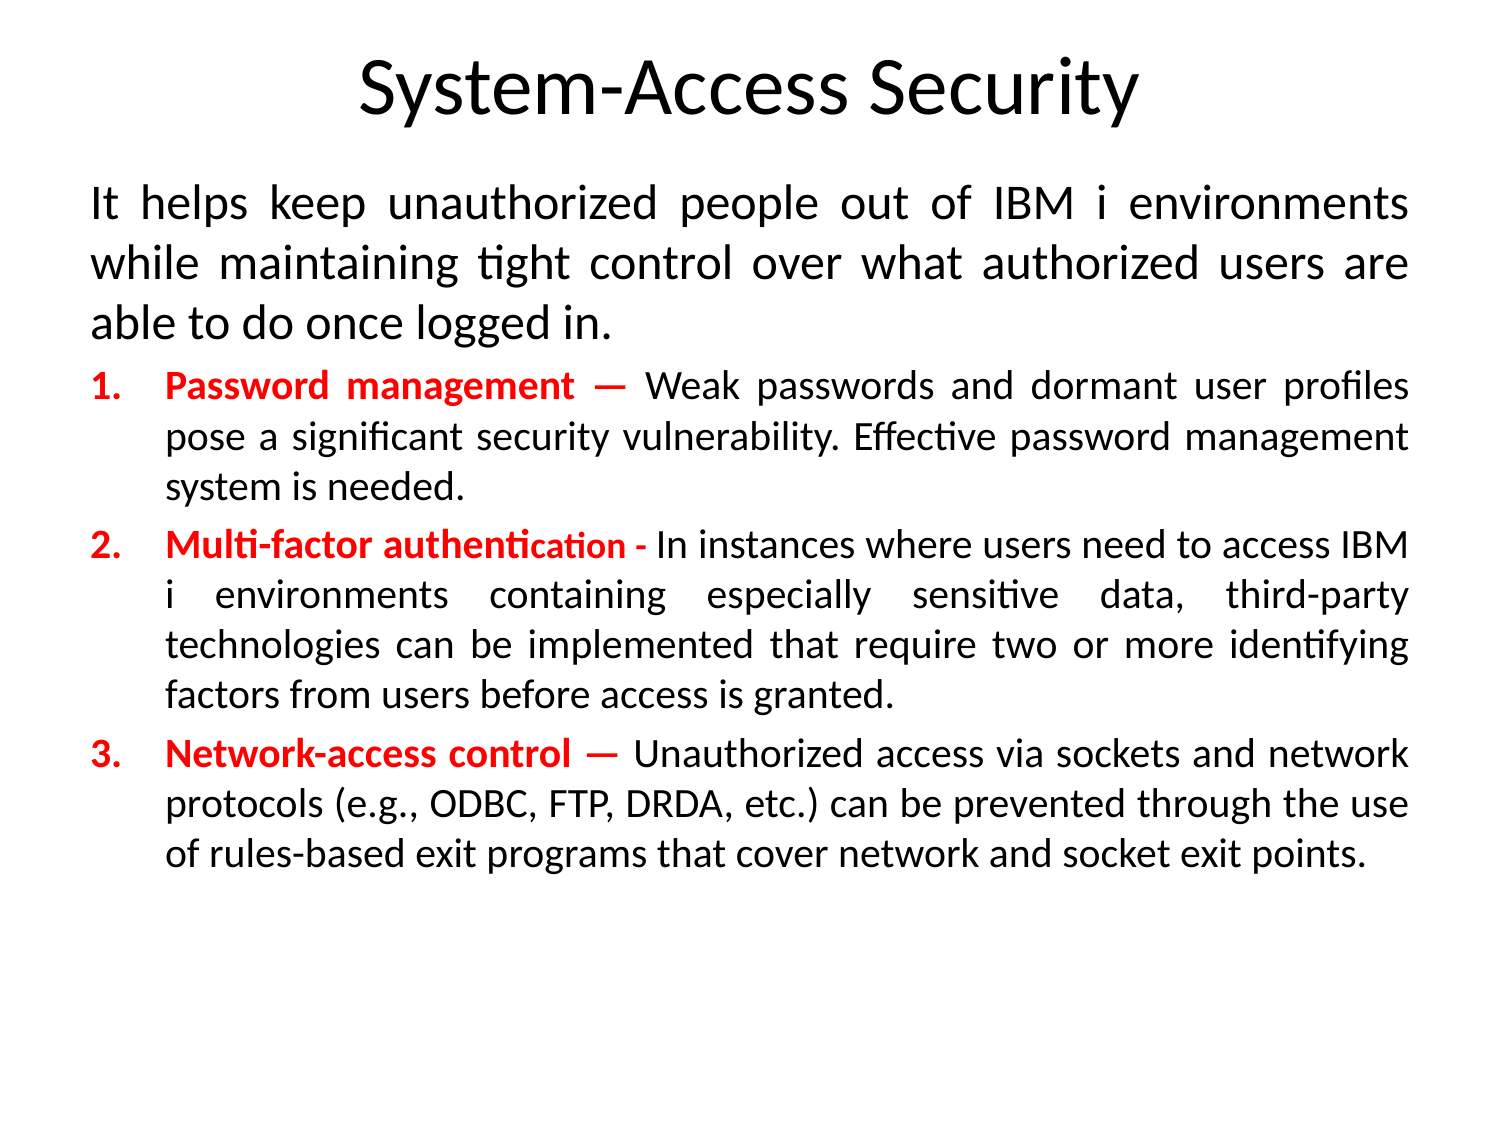

# System-Access Security
It helps keep unauthorized people out of IBM i environments while maintaining tight control over what authorized users are able to do once logged in.
Password management — Weak passwords and dormant user profiles pose a significant security vulnerability. Effective password management system is needed.
Multi-factor authentication - In instances where users need to access IBM i environments containing especially sensitive data, third-party technologies can be implemented that require two or more identifying factors from users before access is granted.
Network-access control — Unauthorized access via sockets and network protocols (e.g., ODBC, FTP, DRDA, etc.) can be prevented through the use of rules-based exit programs that cover network and socket exit points.